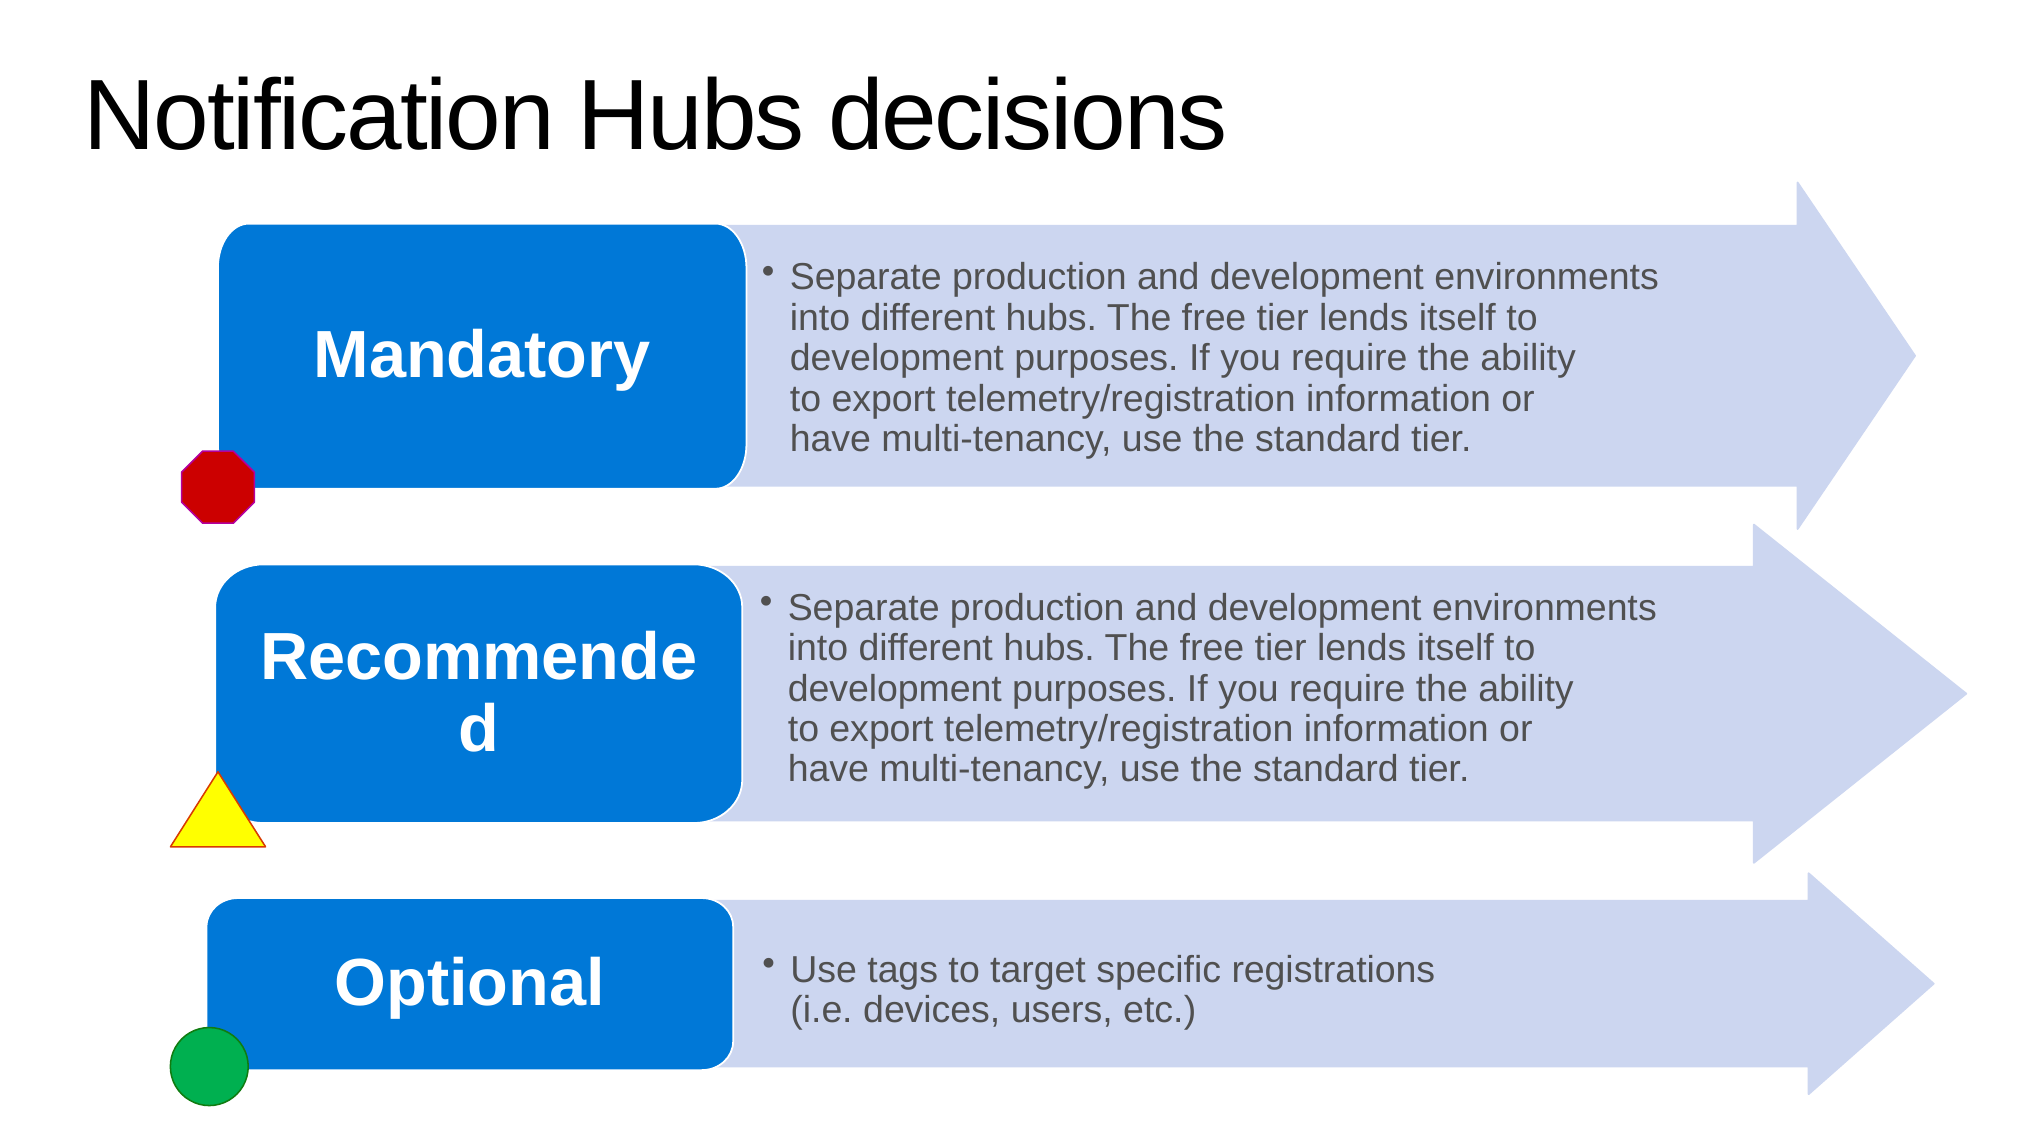

# Notification Hubs decisions
Separate production and development environments
into different hubs. The free tier lends itself to
development purposes. If you require the ability
to export telemetry/registration information or
have multi-tenancy, use the standard tier.
Mandatory

Separate production and development environments
into different hubs. The free tier lends itself to
development purposes. If you require the ability
to export telemetry/registration information or
have multi-tenancy, use the standard tier.
Recommended

Use tags to target specific registrations
(i.e. devices, users, etc.)
Optional